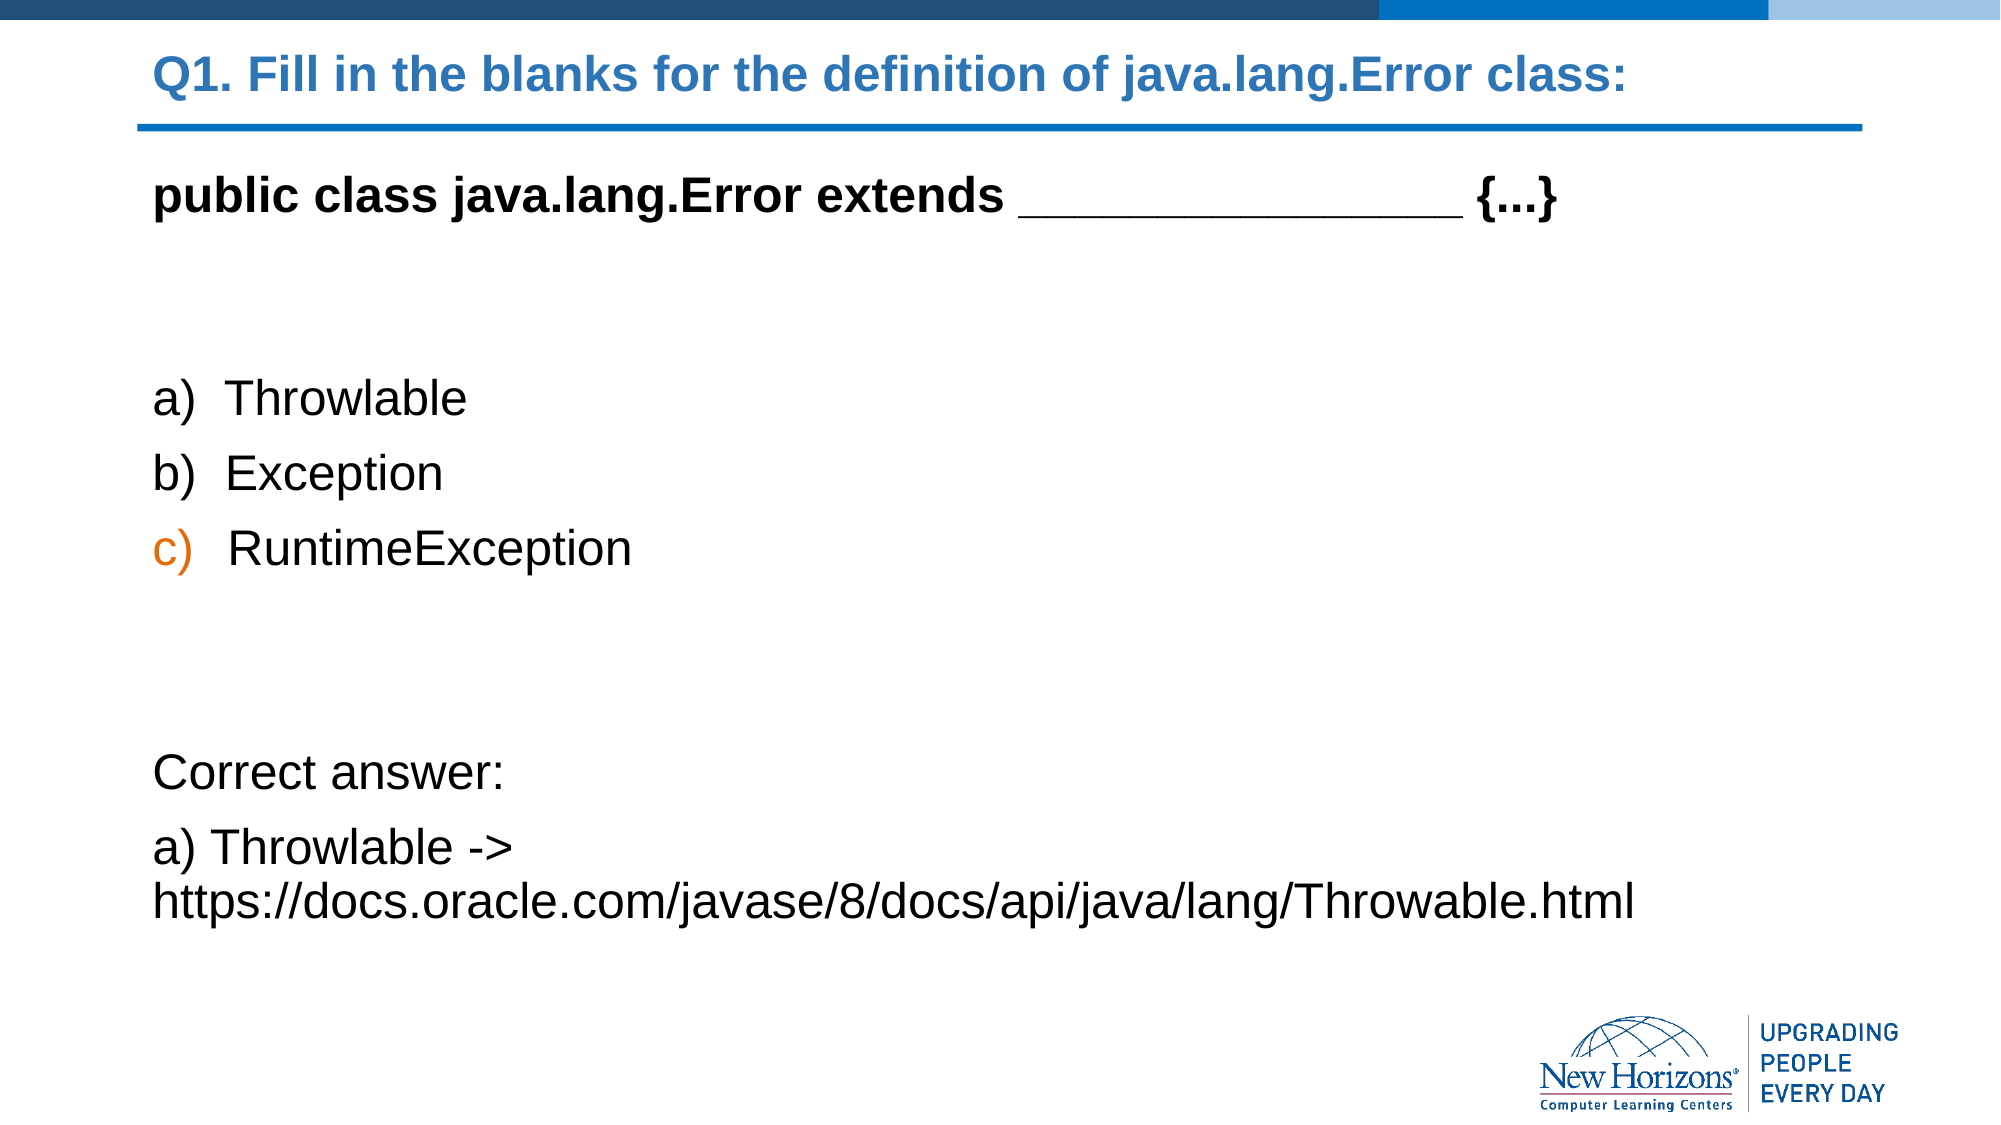

# Q1. Fill in the blanks for the definition of java.lang.Error class:
public class java.lang.Error extends ________________ {...}

a)  Throwlable
b)  Exception
RuntimeException

Correct answer:
a) Throwlable -> https://docs.oracle.com/javase/8/docs/api/java/lang/Throwable.html